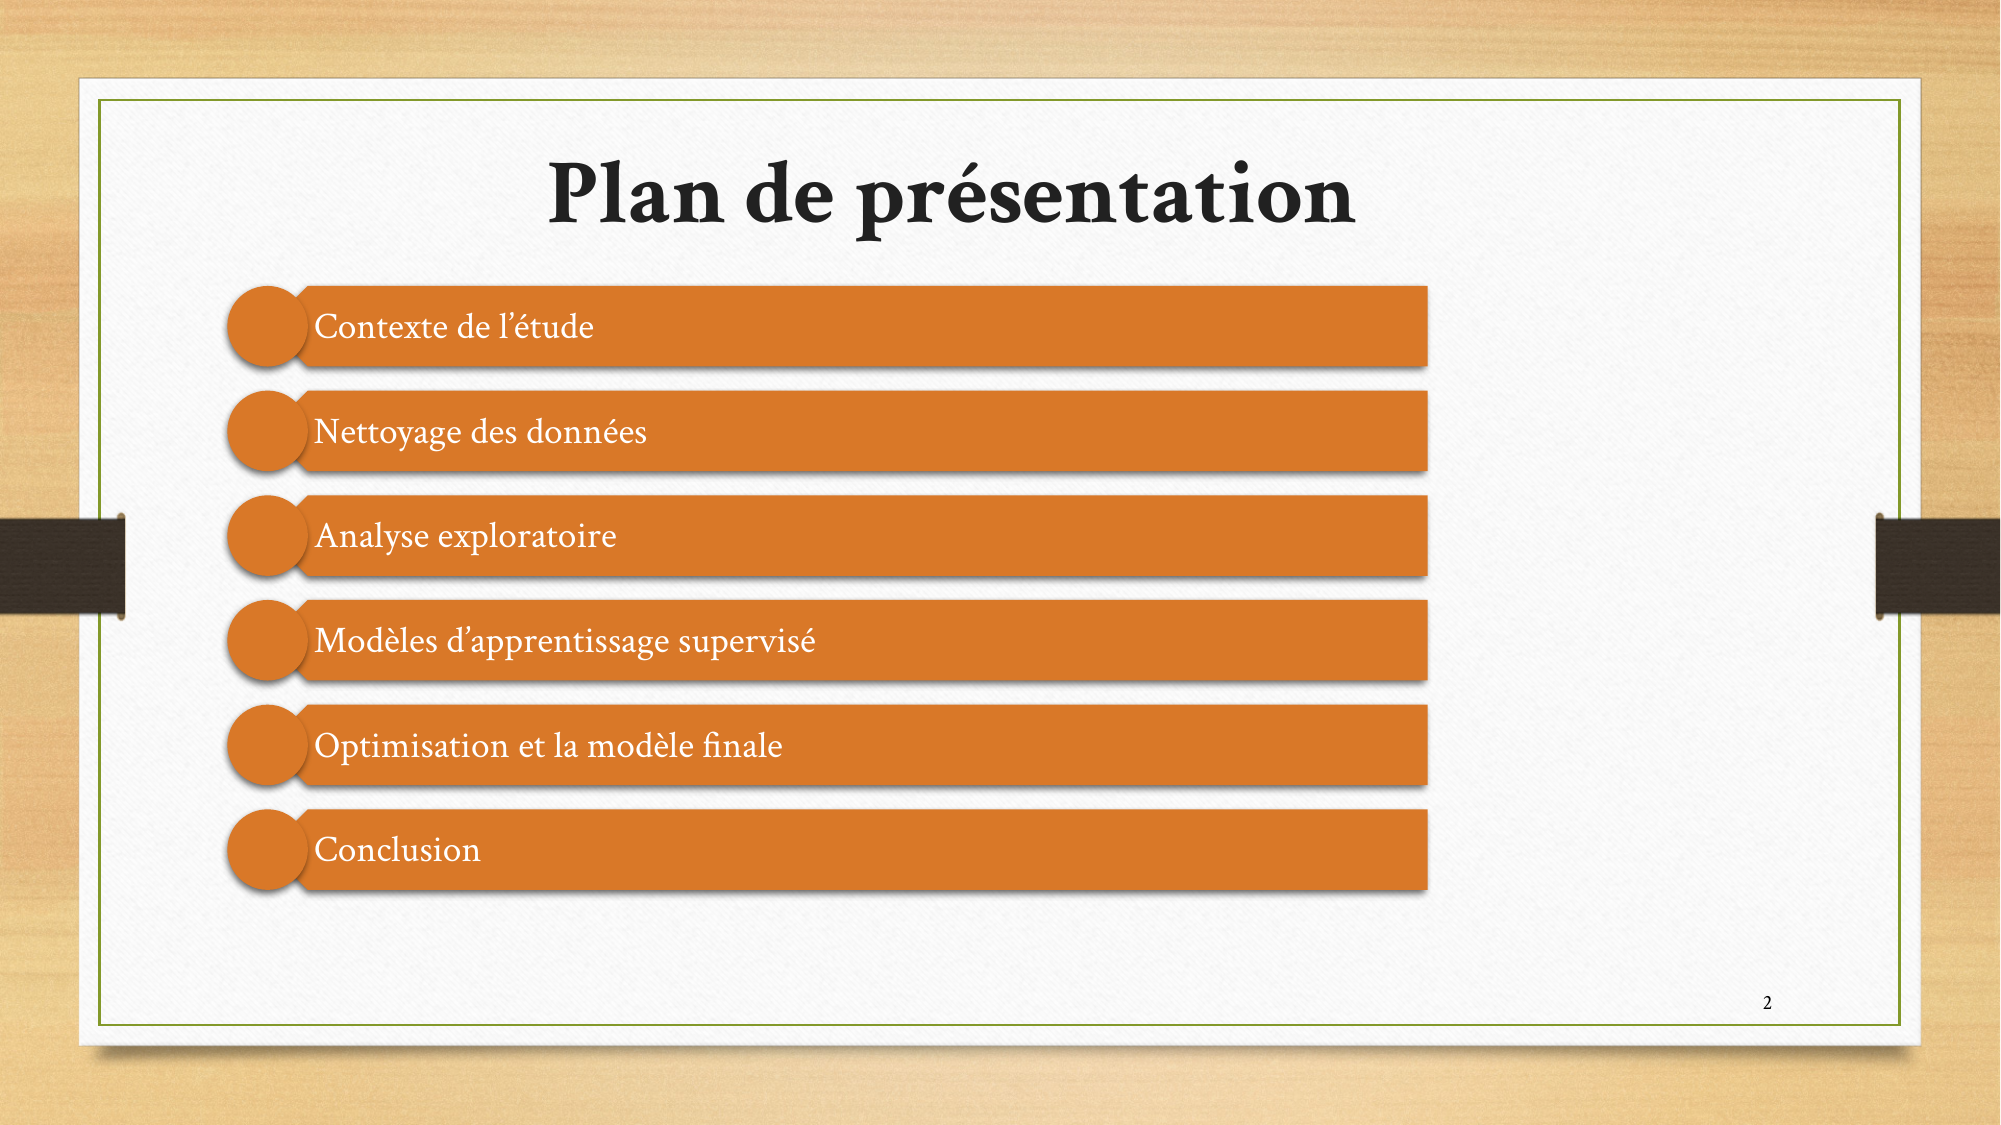

Plan de présentation
Contexte de l’étude

Nettoyage des données

Analyse exploratoire

Modèles d’apprentissage supervisé

Optimisation et la modèle finale

Conclusion

2